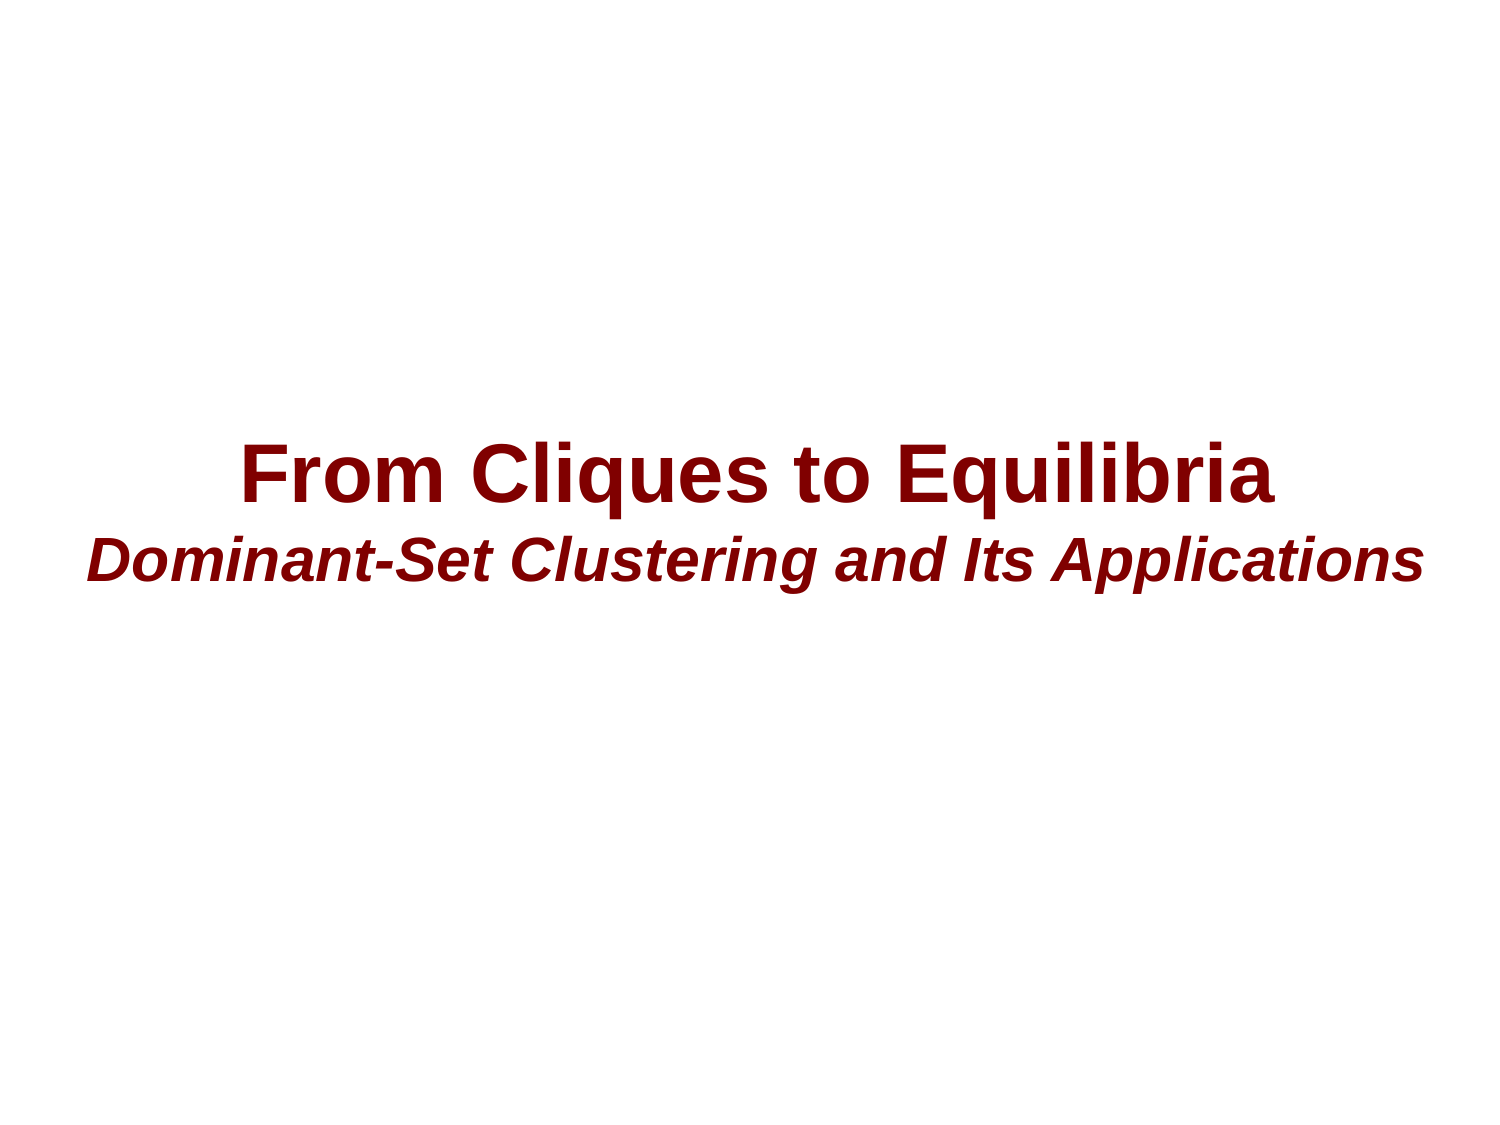

From Cliques to Equilibria
Dominant-Set Clustering and Its Applications